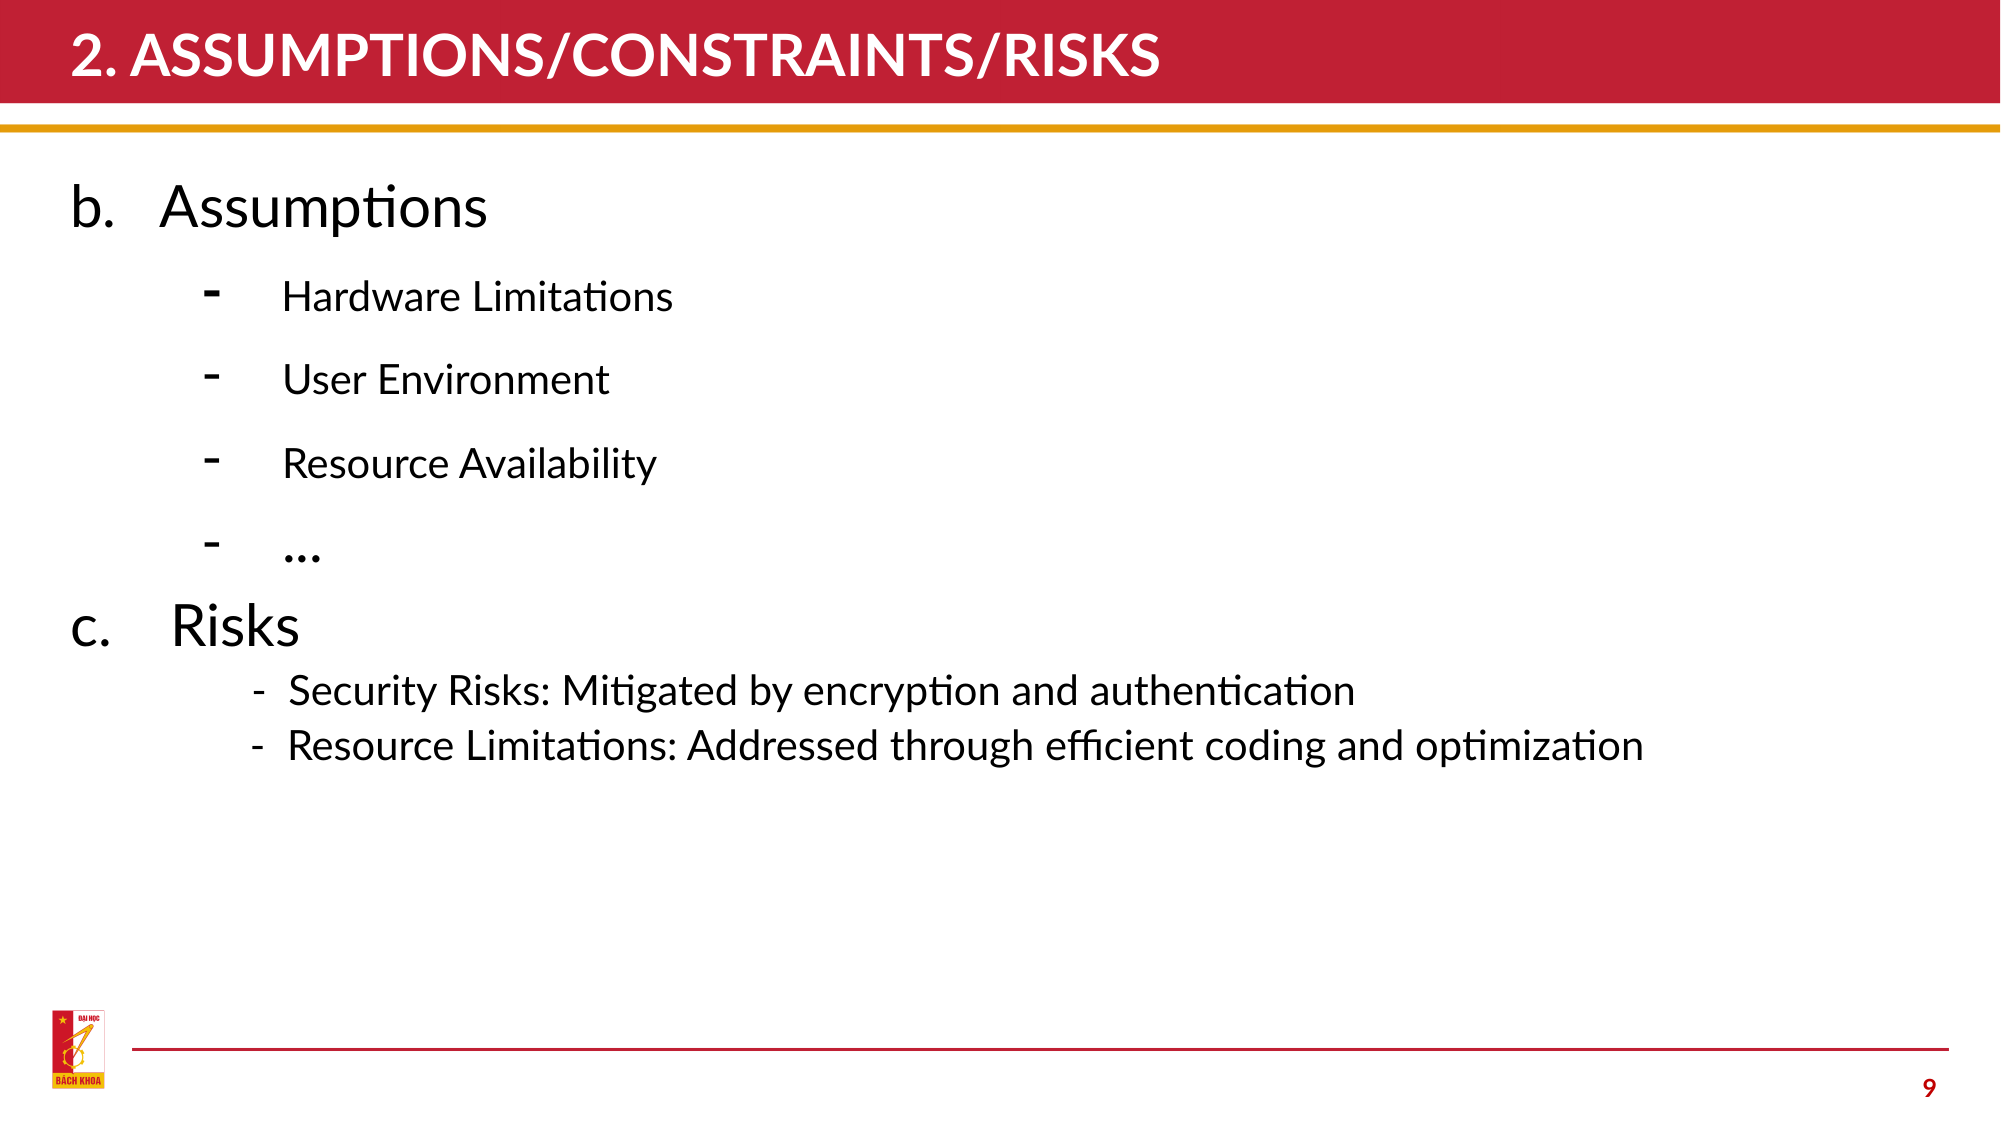

# 2. ASSUMPTIONS/CONSTRAINTS/RISKS
b.   Assumptions
   -  Hardware Limitations
   -  User Environment
   -  Resource Availability
   -  ...
c.  Risks
   -  Security Risks: Mitigated by encryption and authentication
    -  Resource Limitations: Addressed through efficient coding and optimization

9